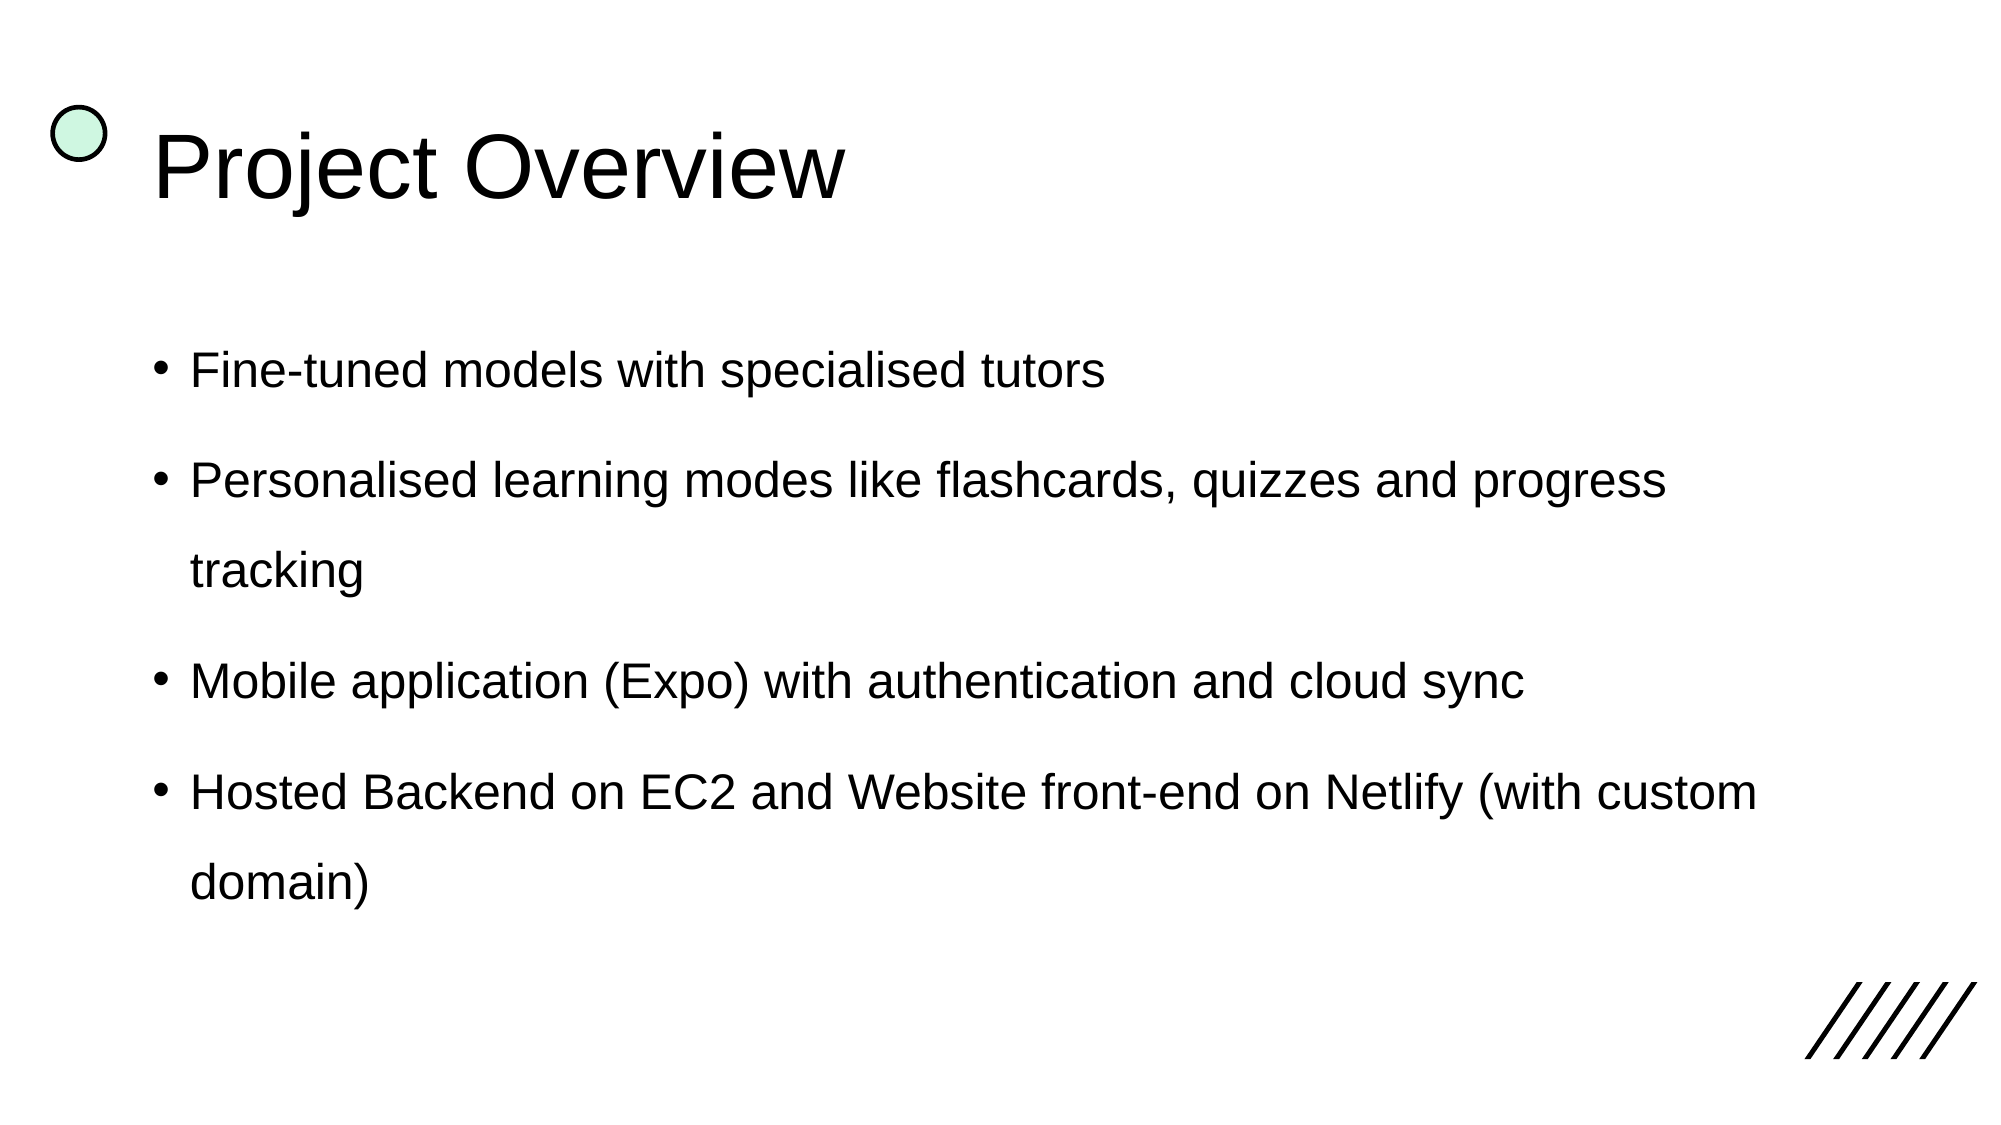

# Project Overview
Fine-tuned models with specialised tutors
Personalised learning modes like flashcards, quizzes and progress tracking
Mobile application (Expo) with authentication and cloud sync
Hosted Backend on EC2 and Website front-end on Netlify (with custom domain)